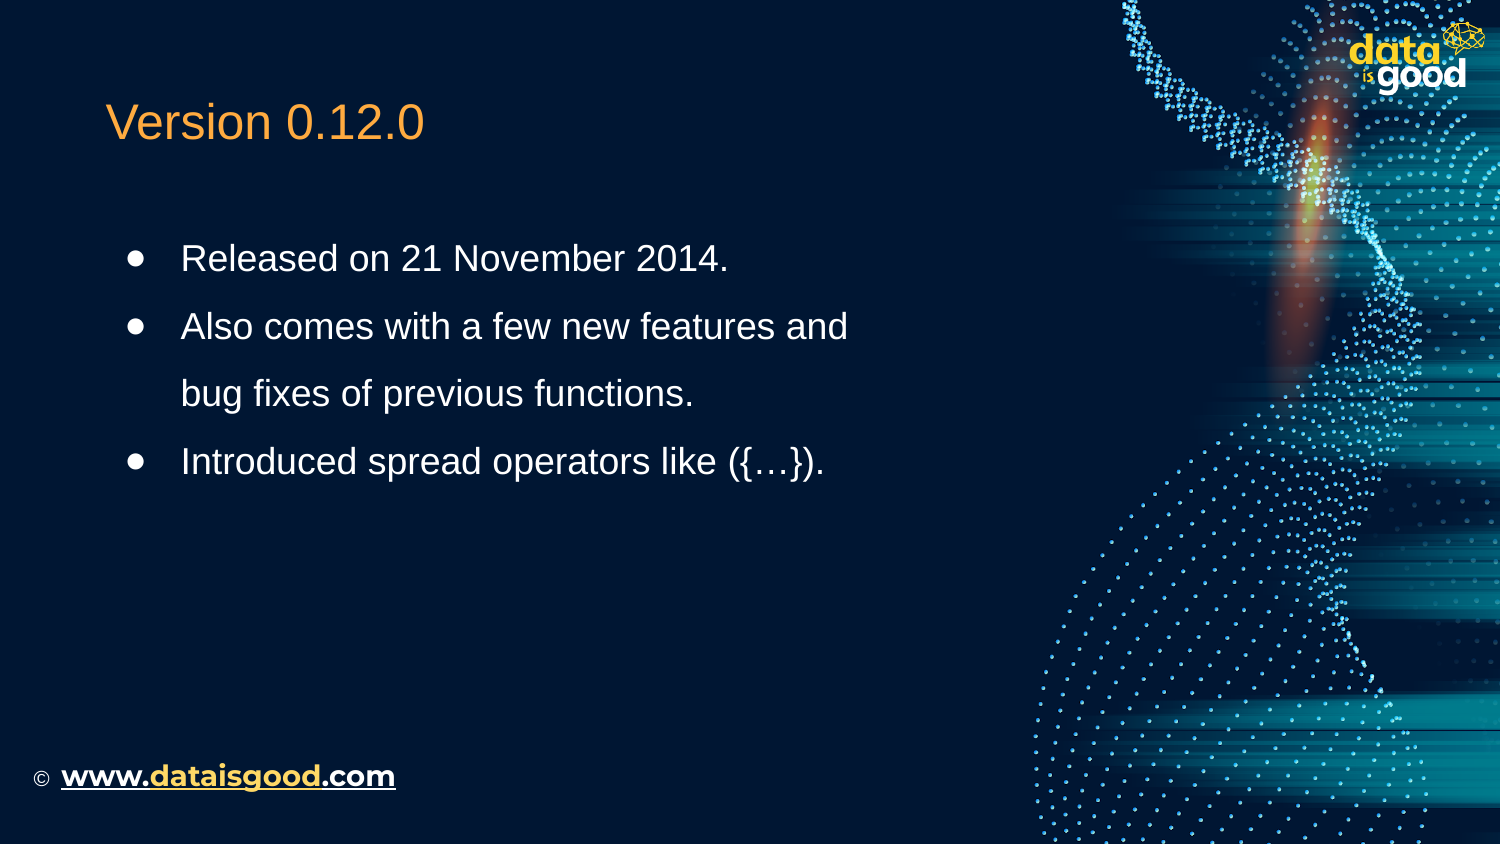

# Version 0.12.0
Released on 21 November 2014.
Also comes with a few new features and bug fixes of previous functions.
Introduced spread operators like ({…}).